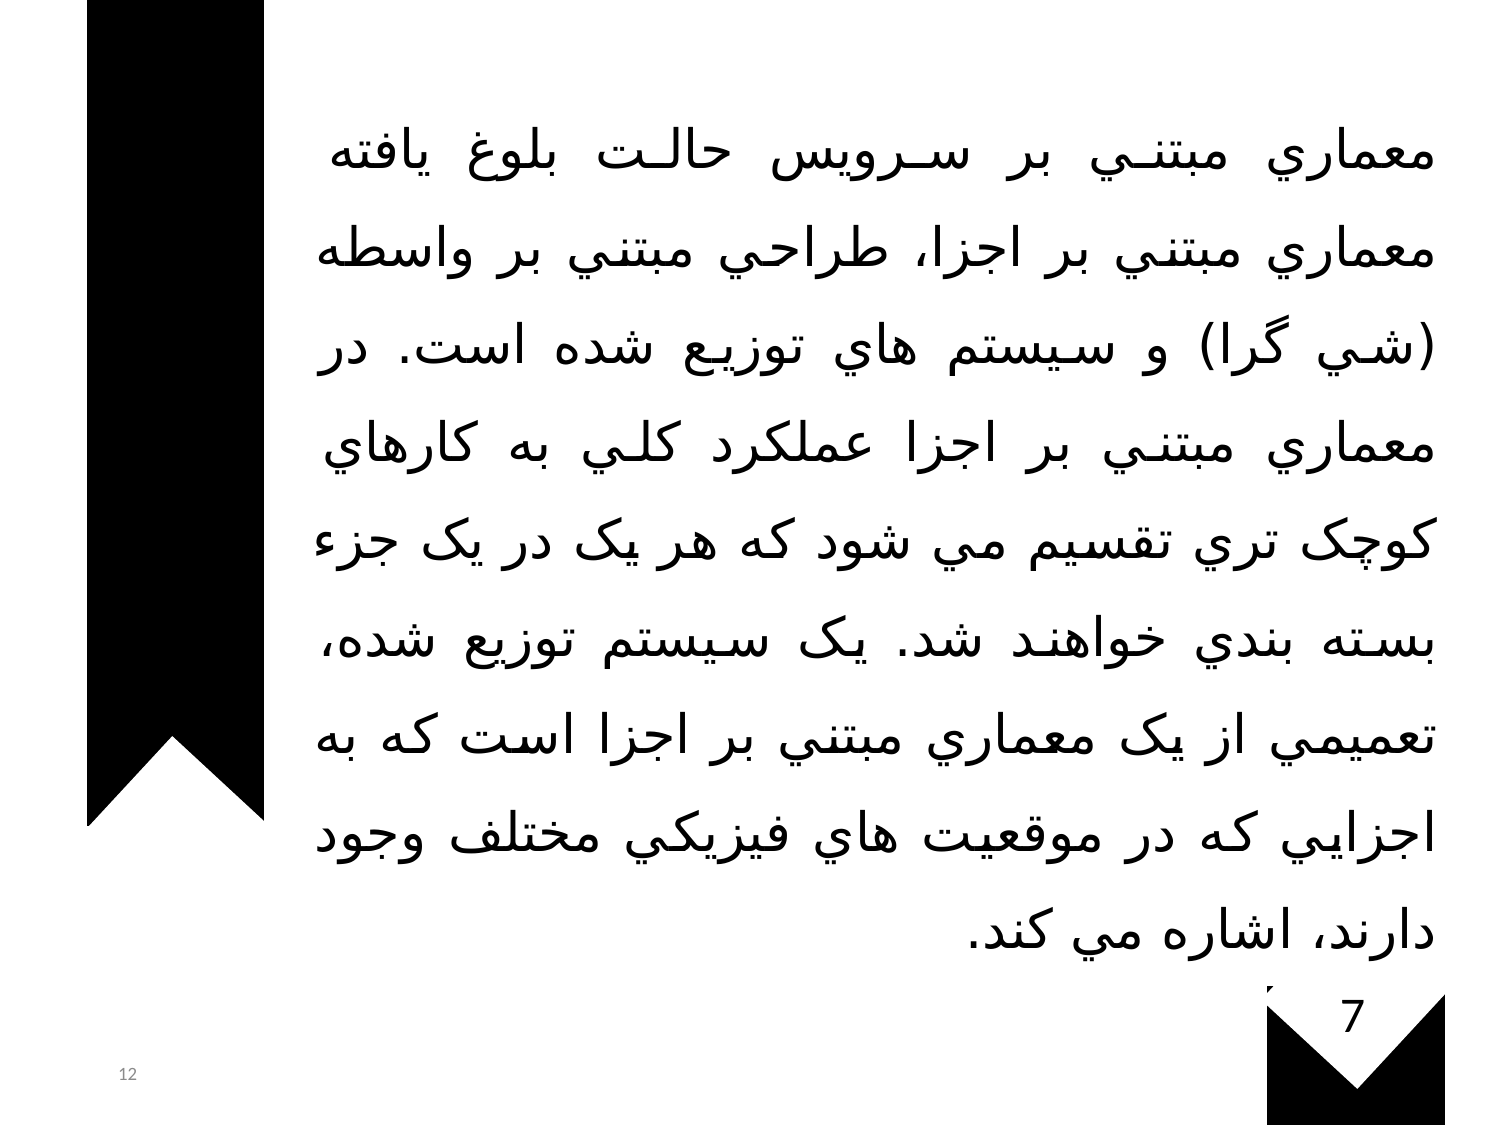

معماري مبتني بر سرويس حالت بلوغ يافته معماري مبتني بر اجزا، طراحي مبتني بر واسطه (شي گرا) و سيستم هاي توزيع شده است. در معماري مبتني بر اجزا عملکرد کلي به کارهاي کوچک تري تقسيم مي شود که هر يک در يک جزء بسته بندي خواهند شد. يک سيستم توزيع شده، تعميمي از يک معماري مبتني بر اجزا است که به اجزايي که در موقعيت هاي فيزيکي مختلف وجود دارند، اشاره مي کند.

7

12